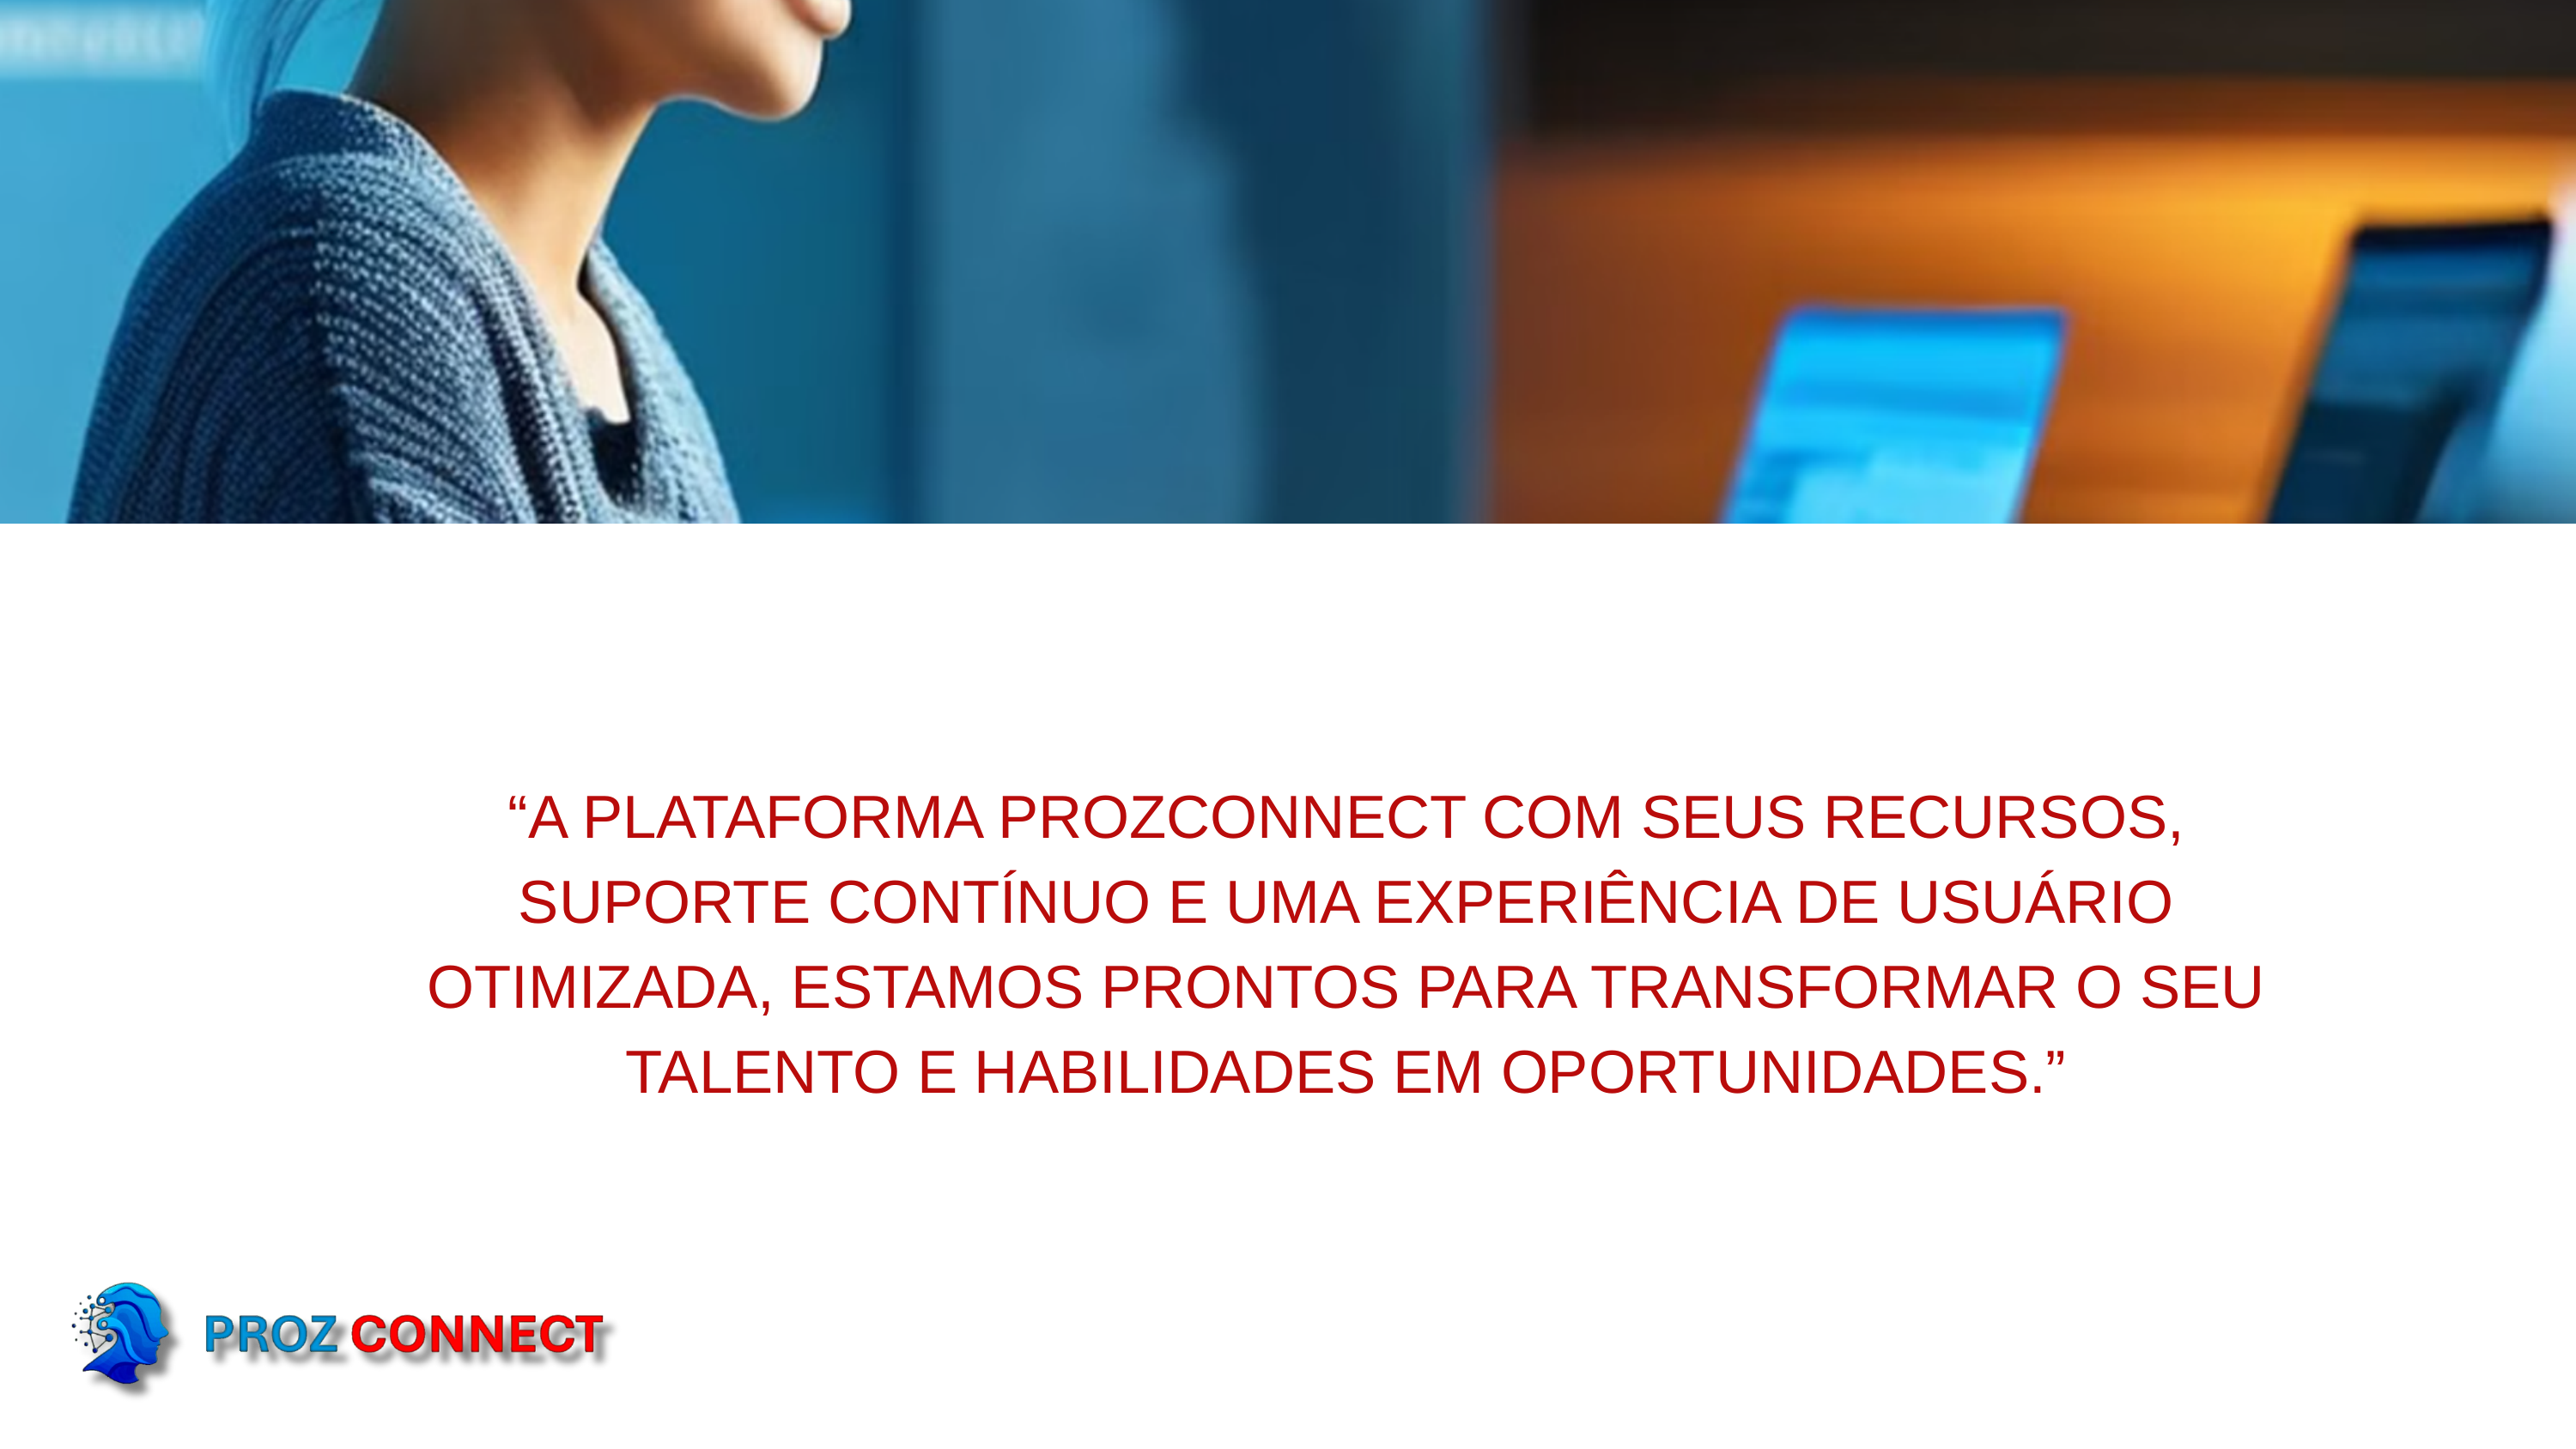

“A PLATAFORMA PROZCONNECT COM SEUS RECURSOS, SUPORTE CONTÍNUO E UMA EXPERIÊNCIA DE USUÁRIO OTIMIZADA, ESTAMOS PRONTOS PARA TRANSFORMAR O SEU TALENTO E HABILIDADES EM OPORTUNIDADES.”